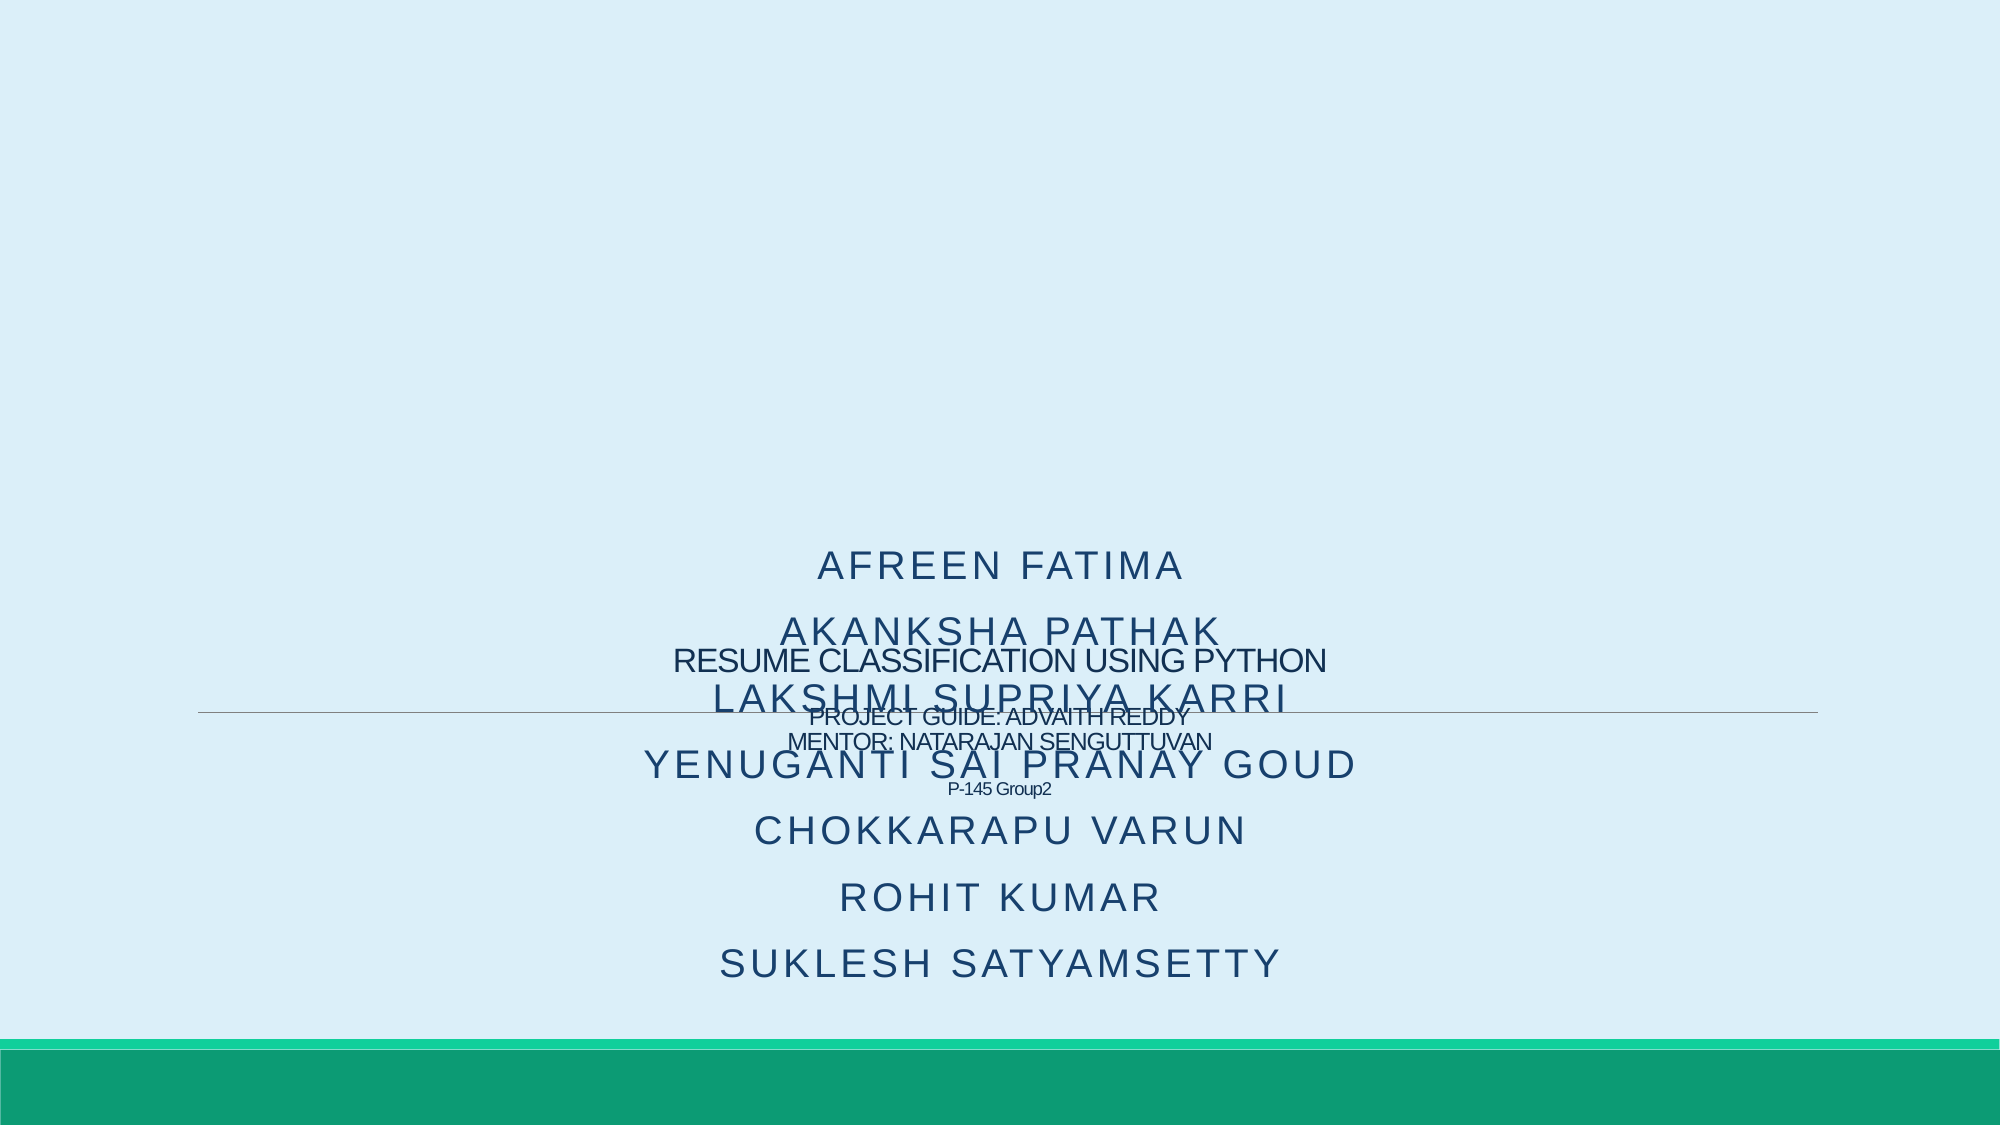

Afreen fatima
Akanksha Pathak
Lakshmi supriya karri
Yenuganti sai pranay goud
Chokkarapu varun
Rohit kumar
Suklesh satyamsetty
# RESUME CLASSIFICATION USING PYTHON PROJECT GUIDE: ADVAITH REDDY MENTOR: NATARAJAN SENGUTTUVAN P-145 Group2